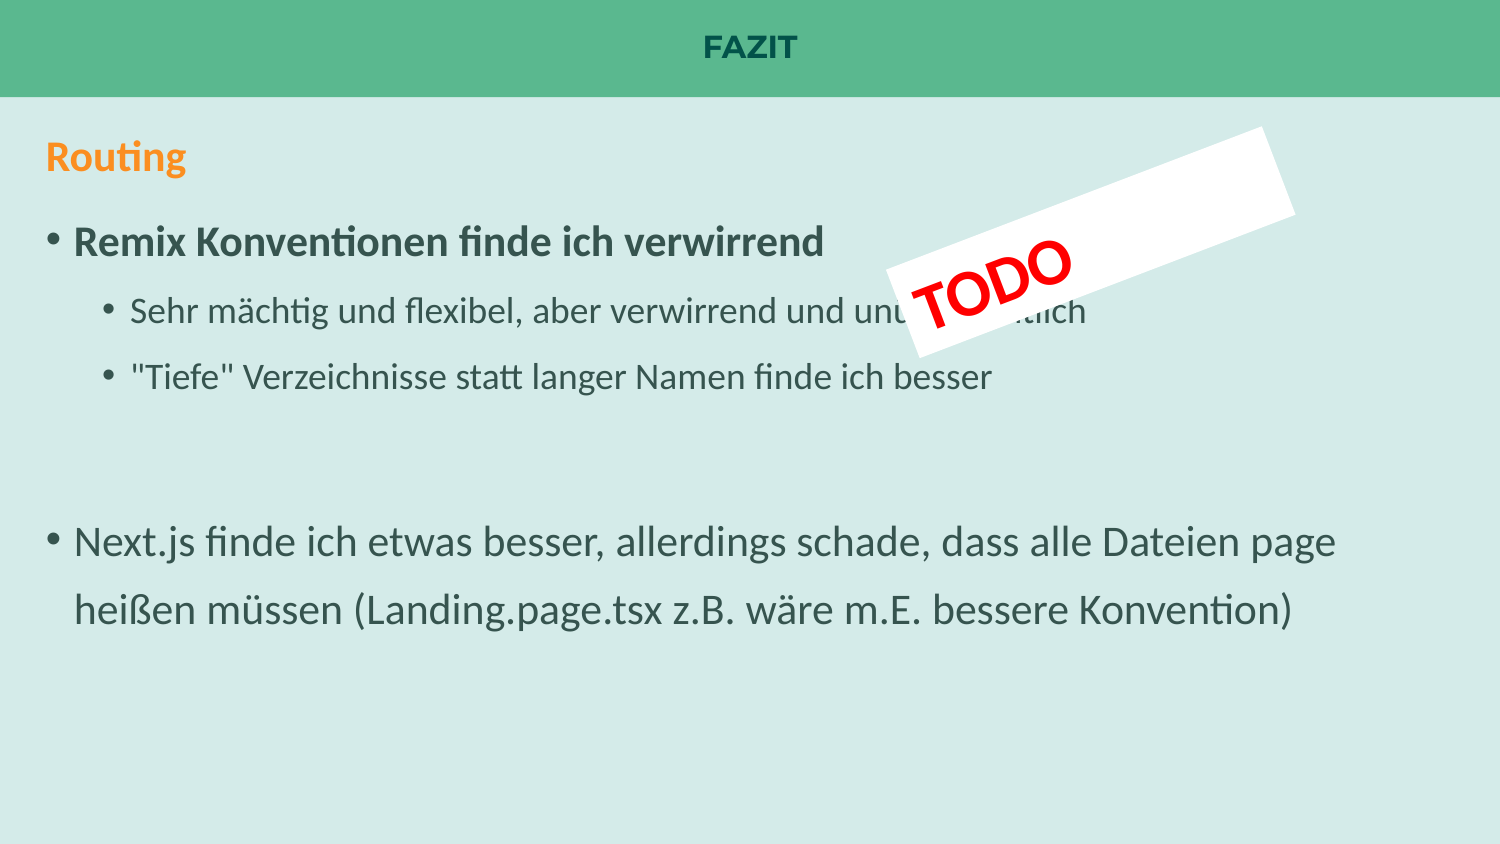

# Fazit
Routing
Remix Konventionen finde ich verwirrend
Sehr mächtig und flexibel, aber verwirrend und unübersichtlich
"Tiefe" Verzeichnisse statt langer Namen finde ich besser

Next.js finde ich etwas besser, allerdings schade, dass alle Dateien page heißen müssen (Landing.page.tsx z.B. wäre m.E. bessere Konvention)

TODO